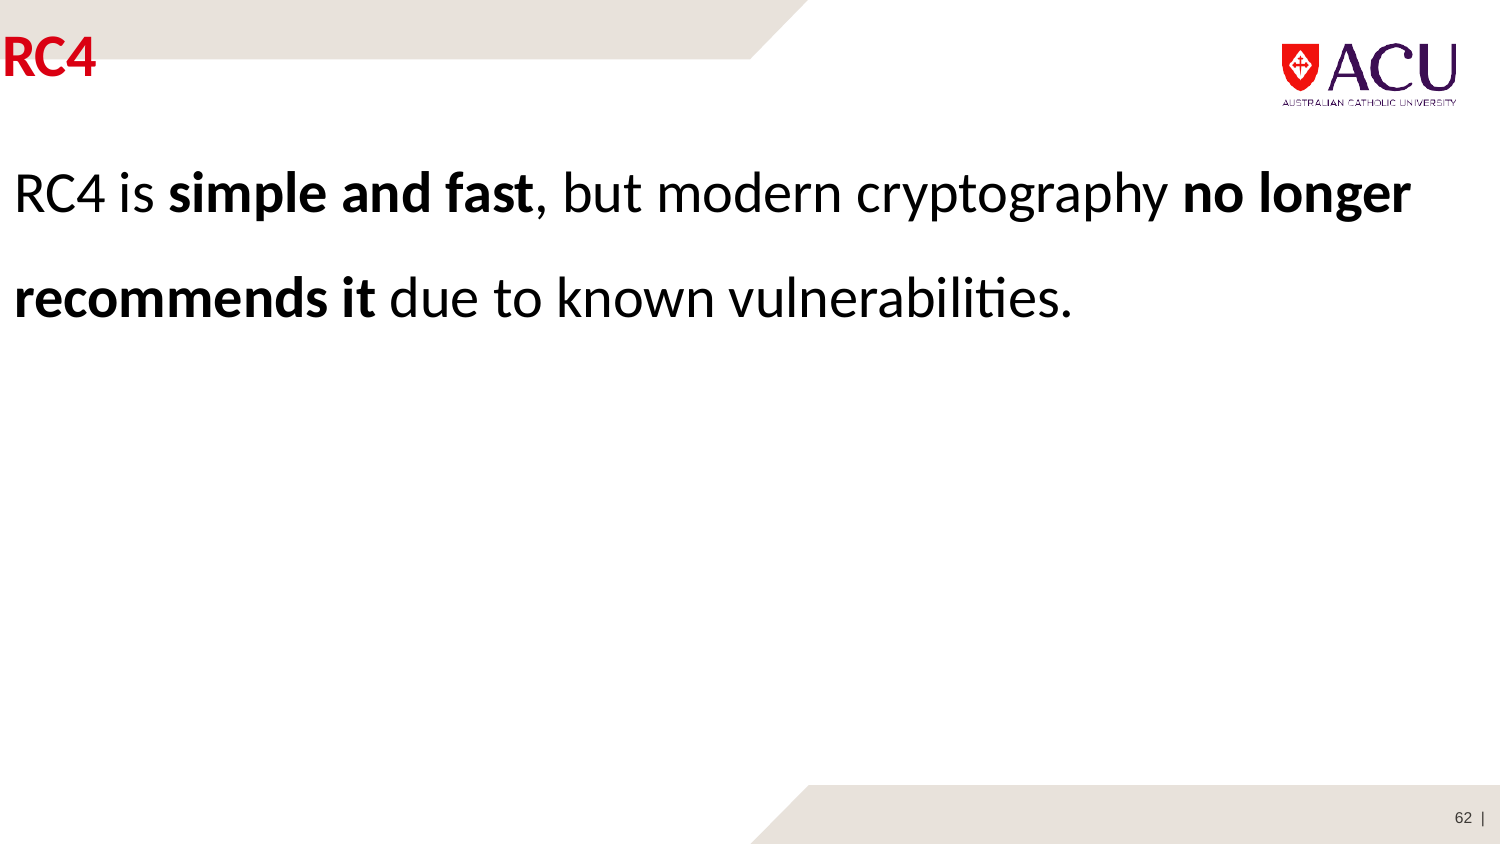

# RC4
RC4 is simple and fast, but modern cryptography no longer recommends it due to known vulnerabilities.
62 |